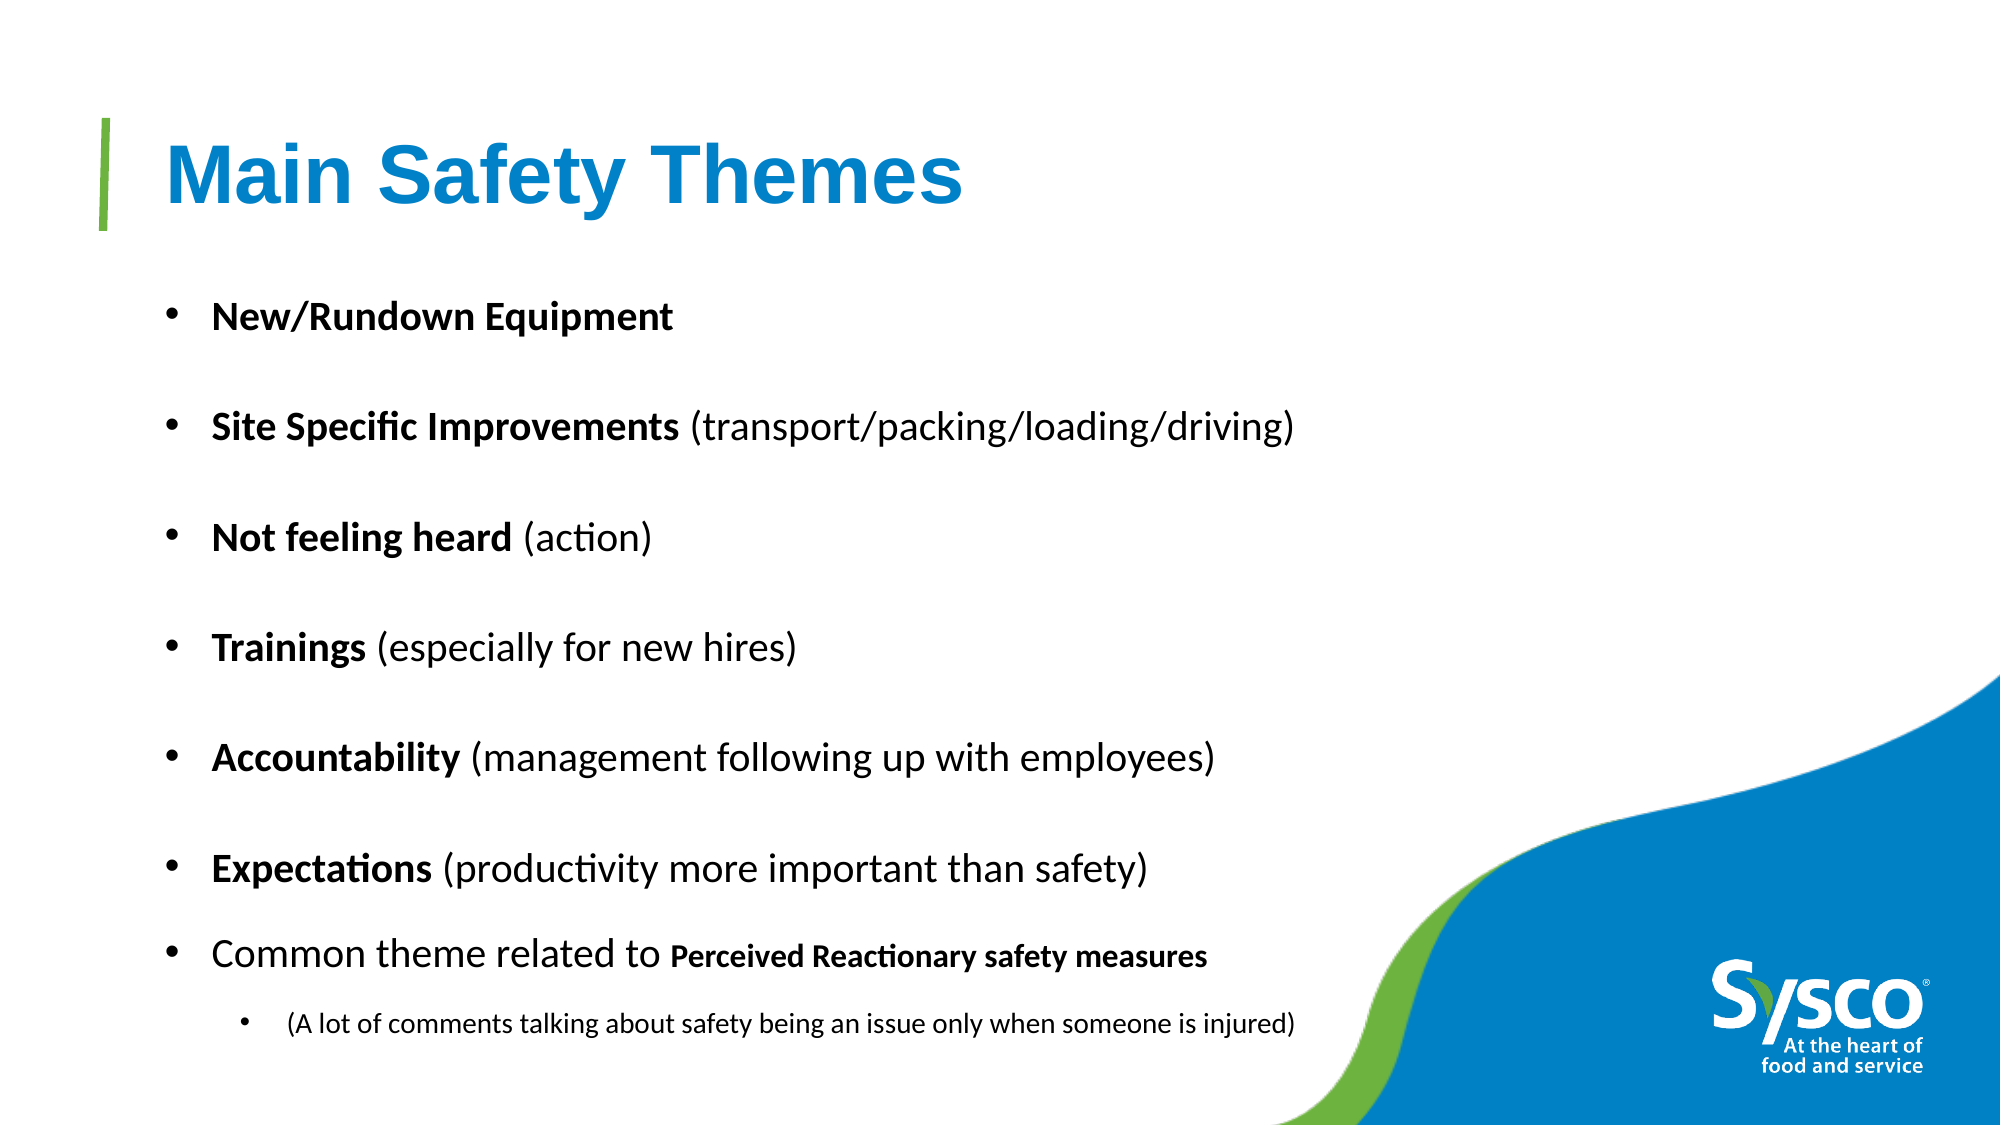

# Main Safety Themes
New/Rundown Equipment
Site Specific Improvements (transport/packing/loading/driving)
Not feeling heard (action)
Trainings (especially for new hires)
Accountability (management following up with employees)
Expectations (productivity more important than safety)
Common theme related to Perceived Reactionary safety measures
(A lot of comments talking about safety being an issue only when someone is injured)